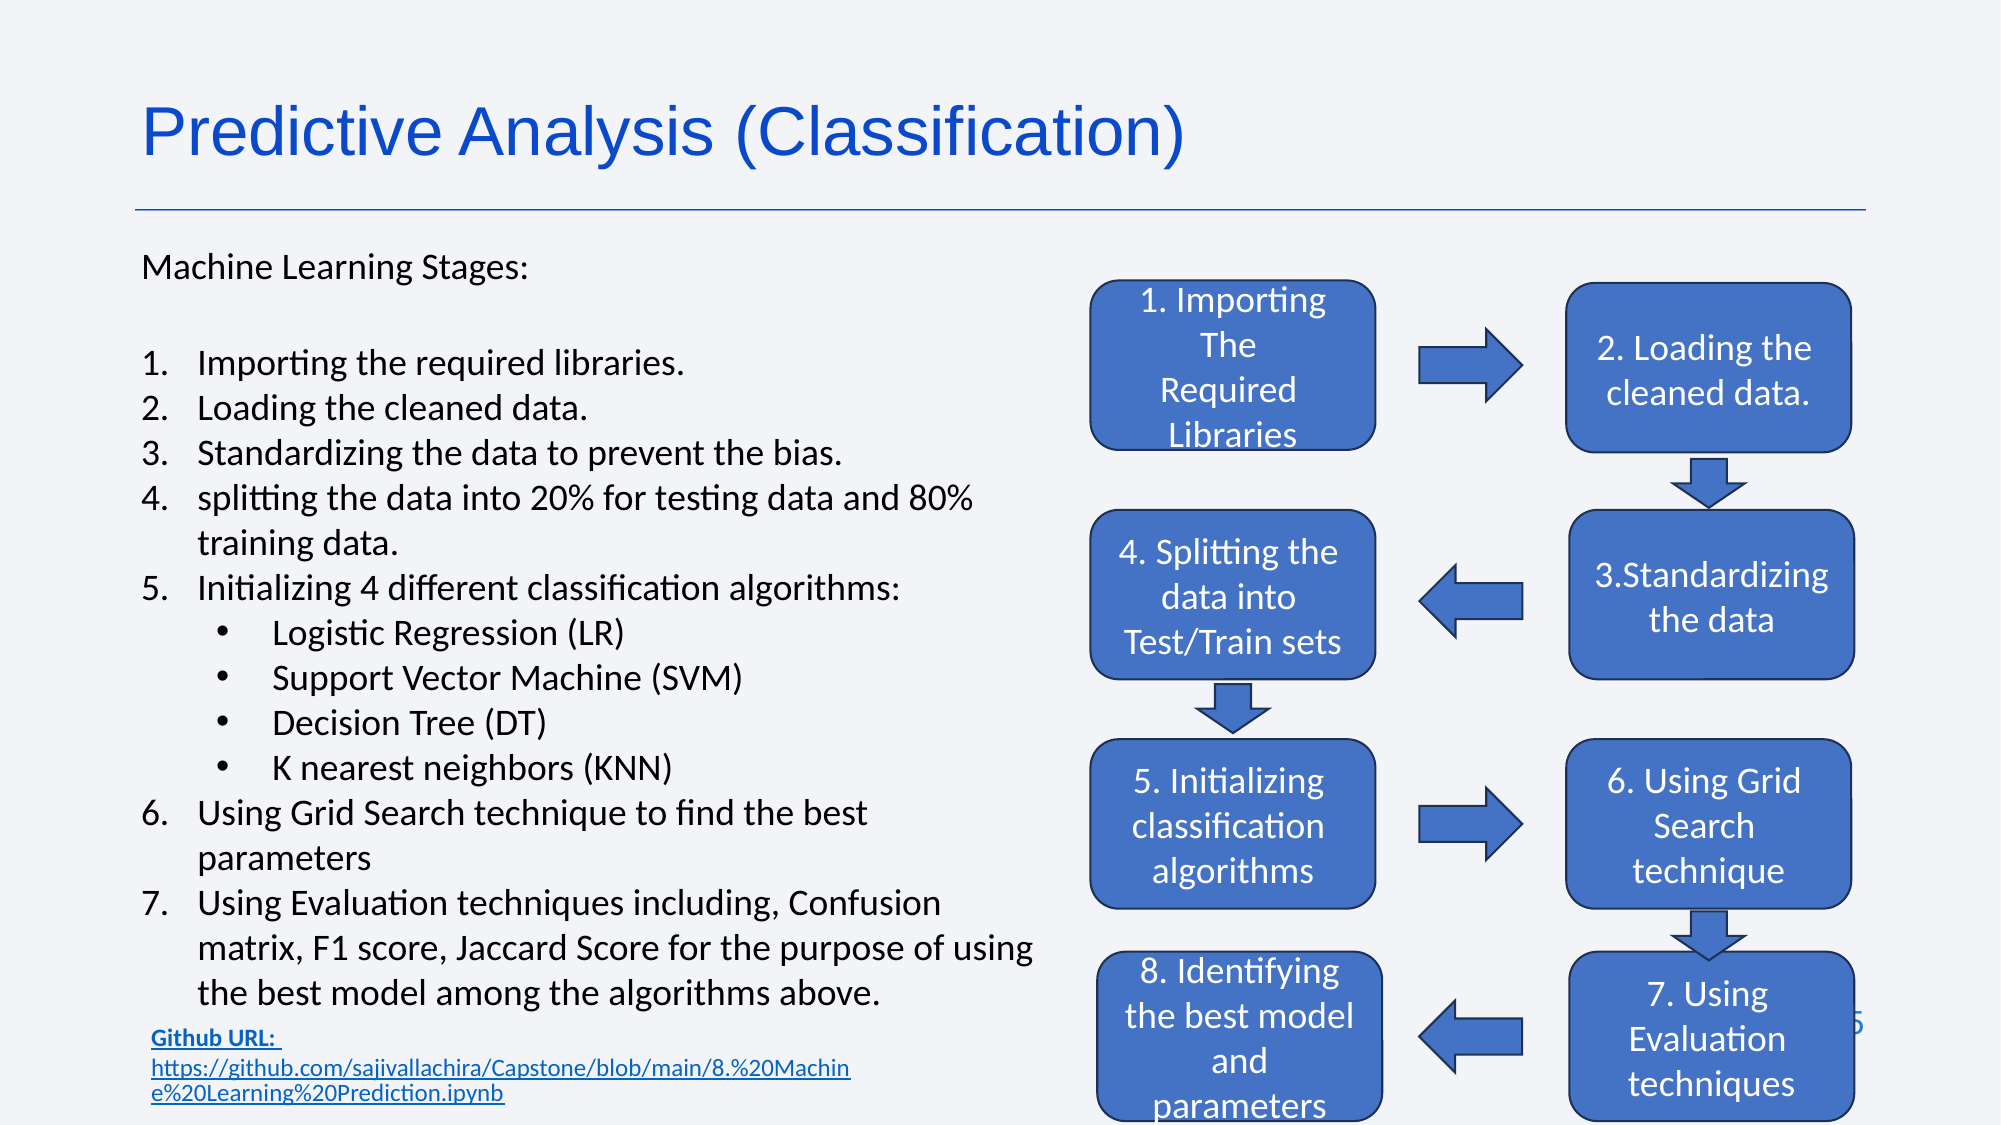

Predictive Analysis (Classification)
Machine Learning Stages:
1. Importing The
Required
Libraries
2. Loading the
cleaned data.

Importing the required libraries.
Loading the cleaned data.
Standardizing the data to prevent the bias.
splitting the data into 20% for testing data and 80% training data.
Initializing 4 different classification algorithms:
Logistic Regression (LR)
Support Vector Machine (SVM)
Decision Tree (DT)
K nearest neighbors (KNN)
Using Grid Search technique to find the best parameters
Using Evaluation techniques including, Confusion matrix, F1 score, Jaccard Score for the purpose of using the best model among the algorithms above.

4. Splitting the
data into
Test/Train sets
3.Standardizing
the data

5. Initializing
classification
algorithms
6. Using Grid
Search
technique

8. Identifying the best model and parameters
7. Using
Evaluation
techniques
15

Github URL: https://github.com/sajivallachira/Capstone/blob/main/8.%20Machine%20Learning%20Prediction.ipynb